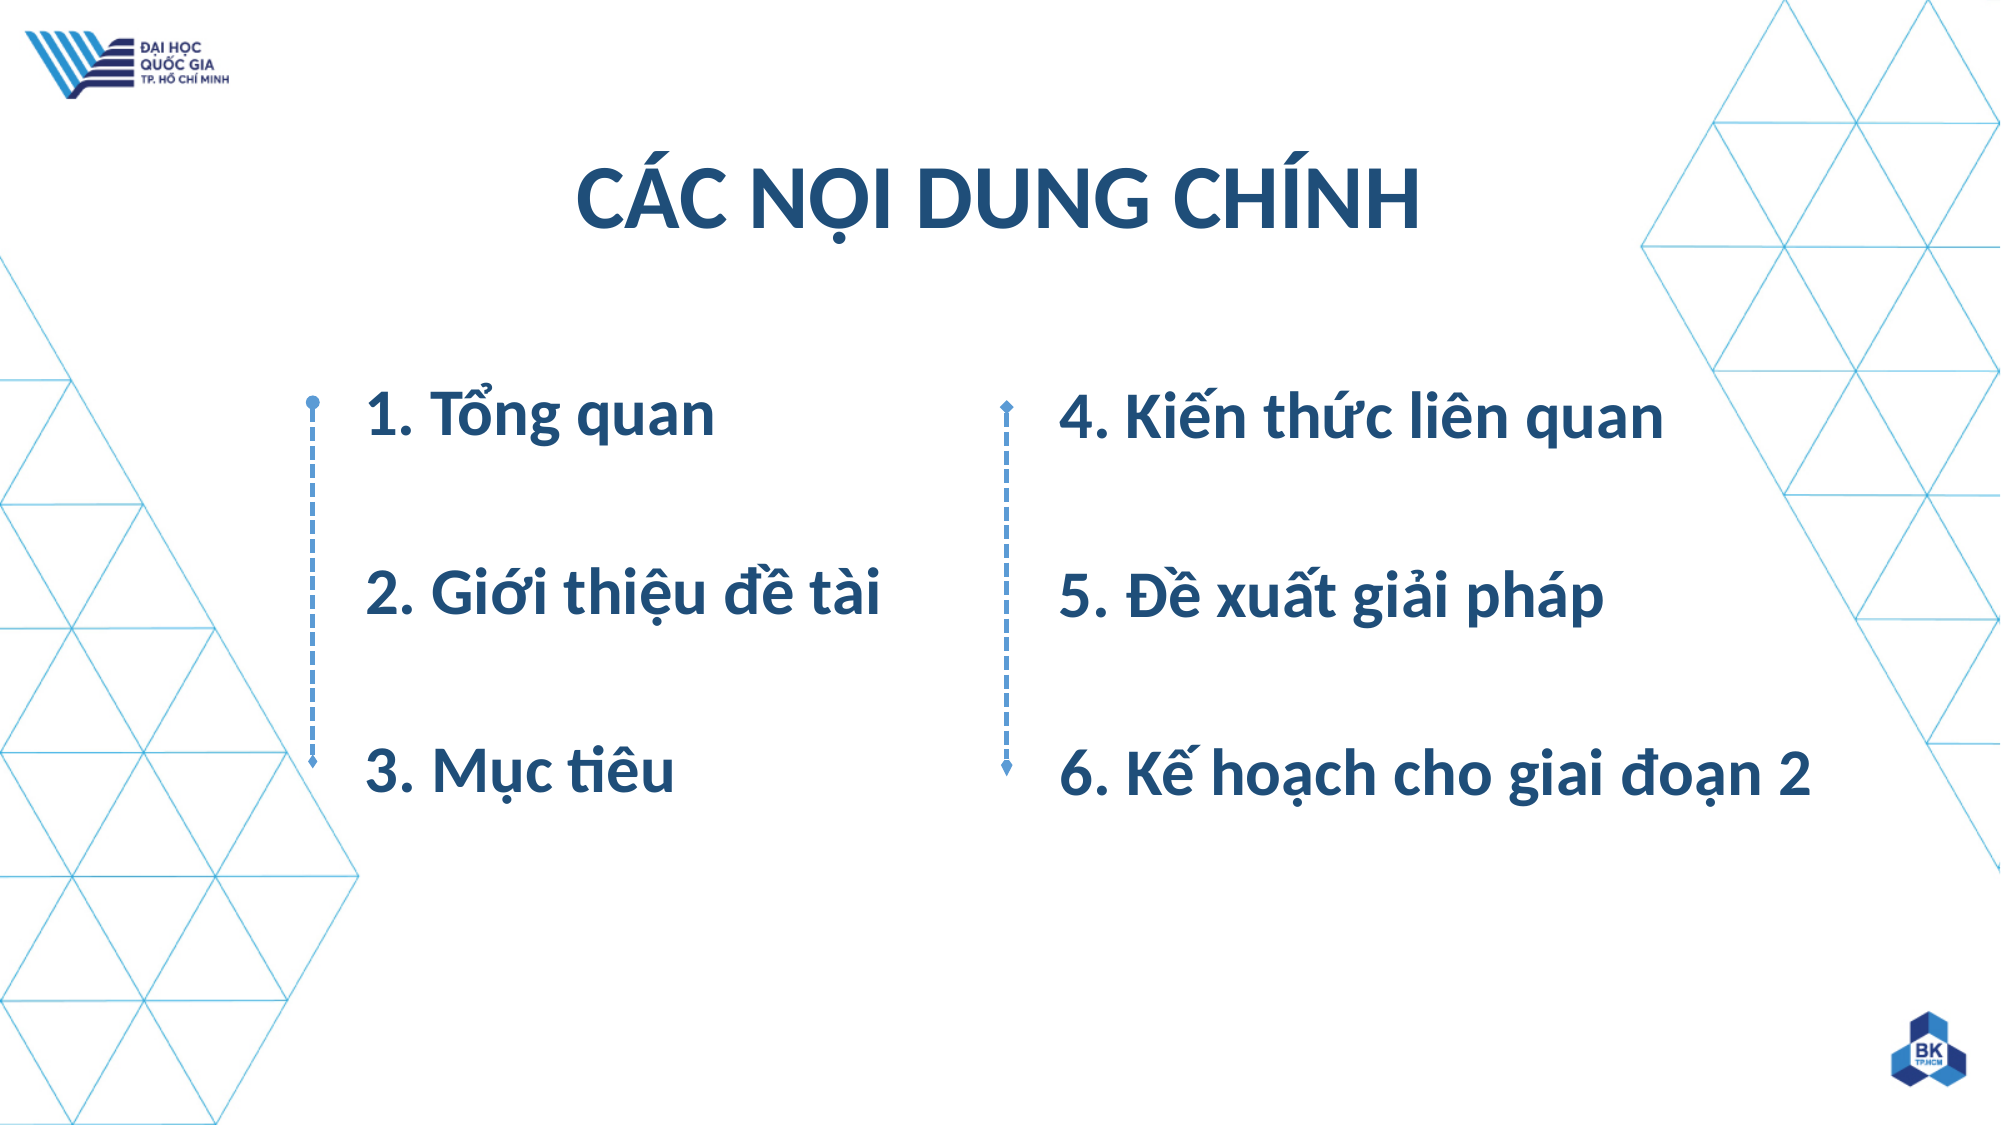

# CÁC NỘI DUNG CHÍNH
1. Tổng quan
4. Kiến thức liên quan
2. Giới thiệu đề tài
5. Đề xuất giải pháp
3. Mục tiêu
6. Kế hoạch cho giai đoạn 2